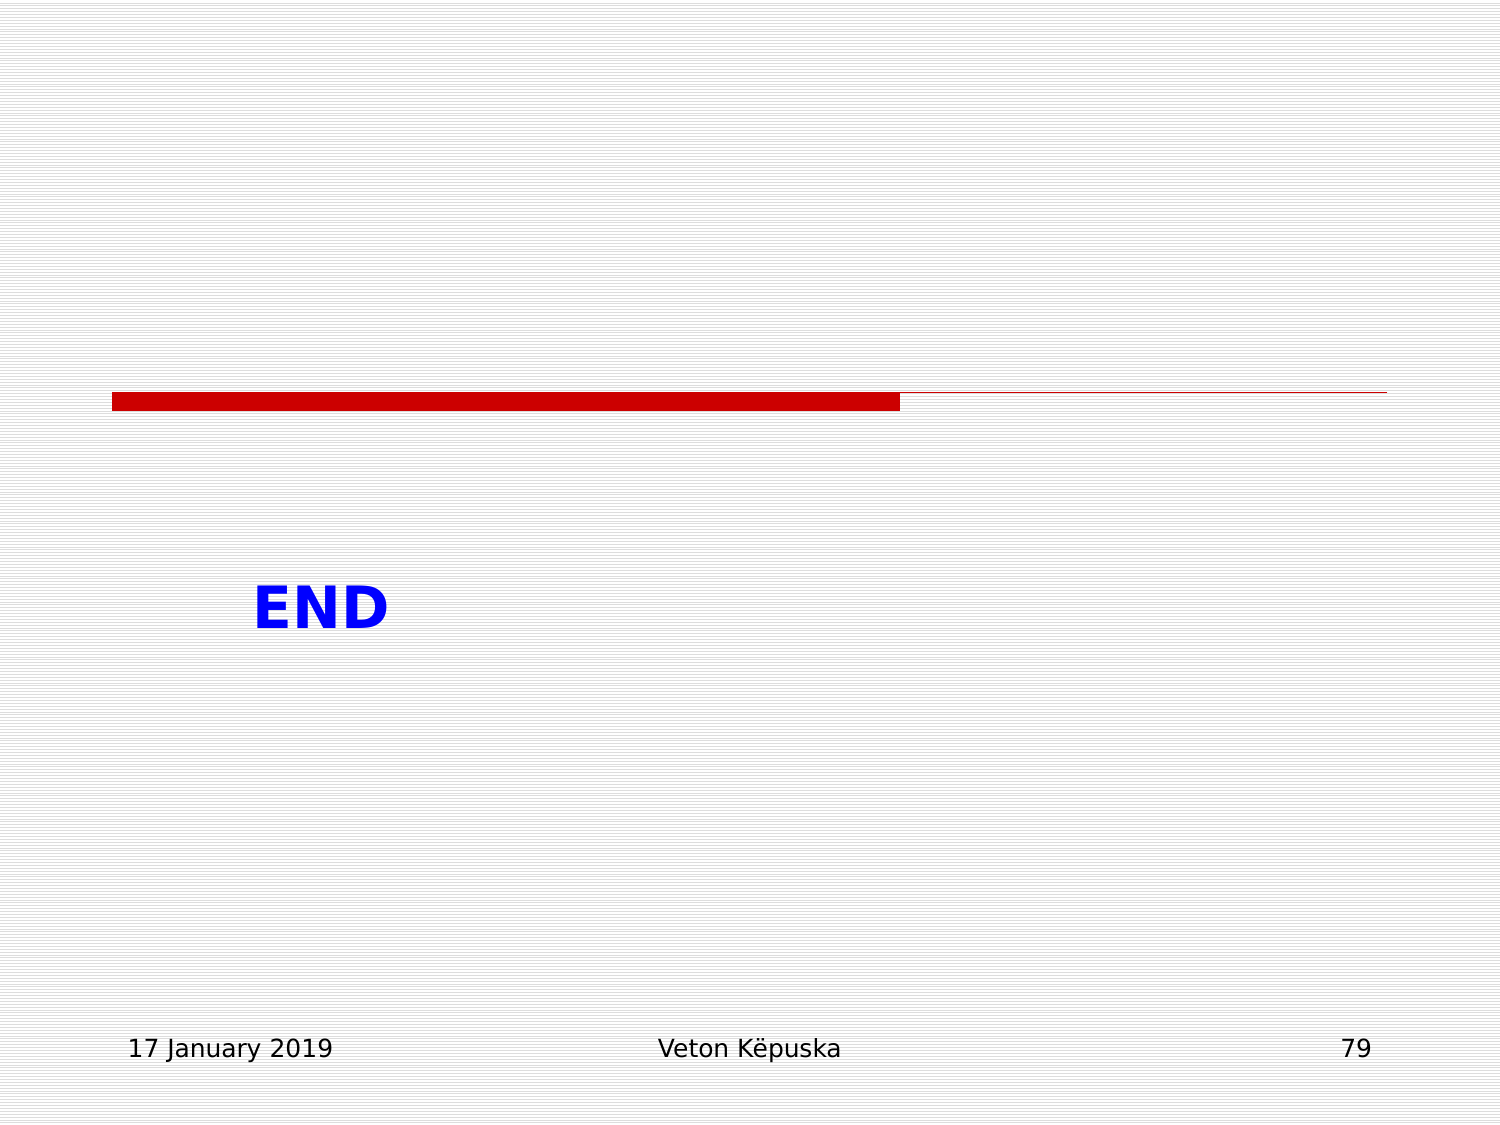

#
END
17 January 2019
Veton Këpuska
79